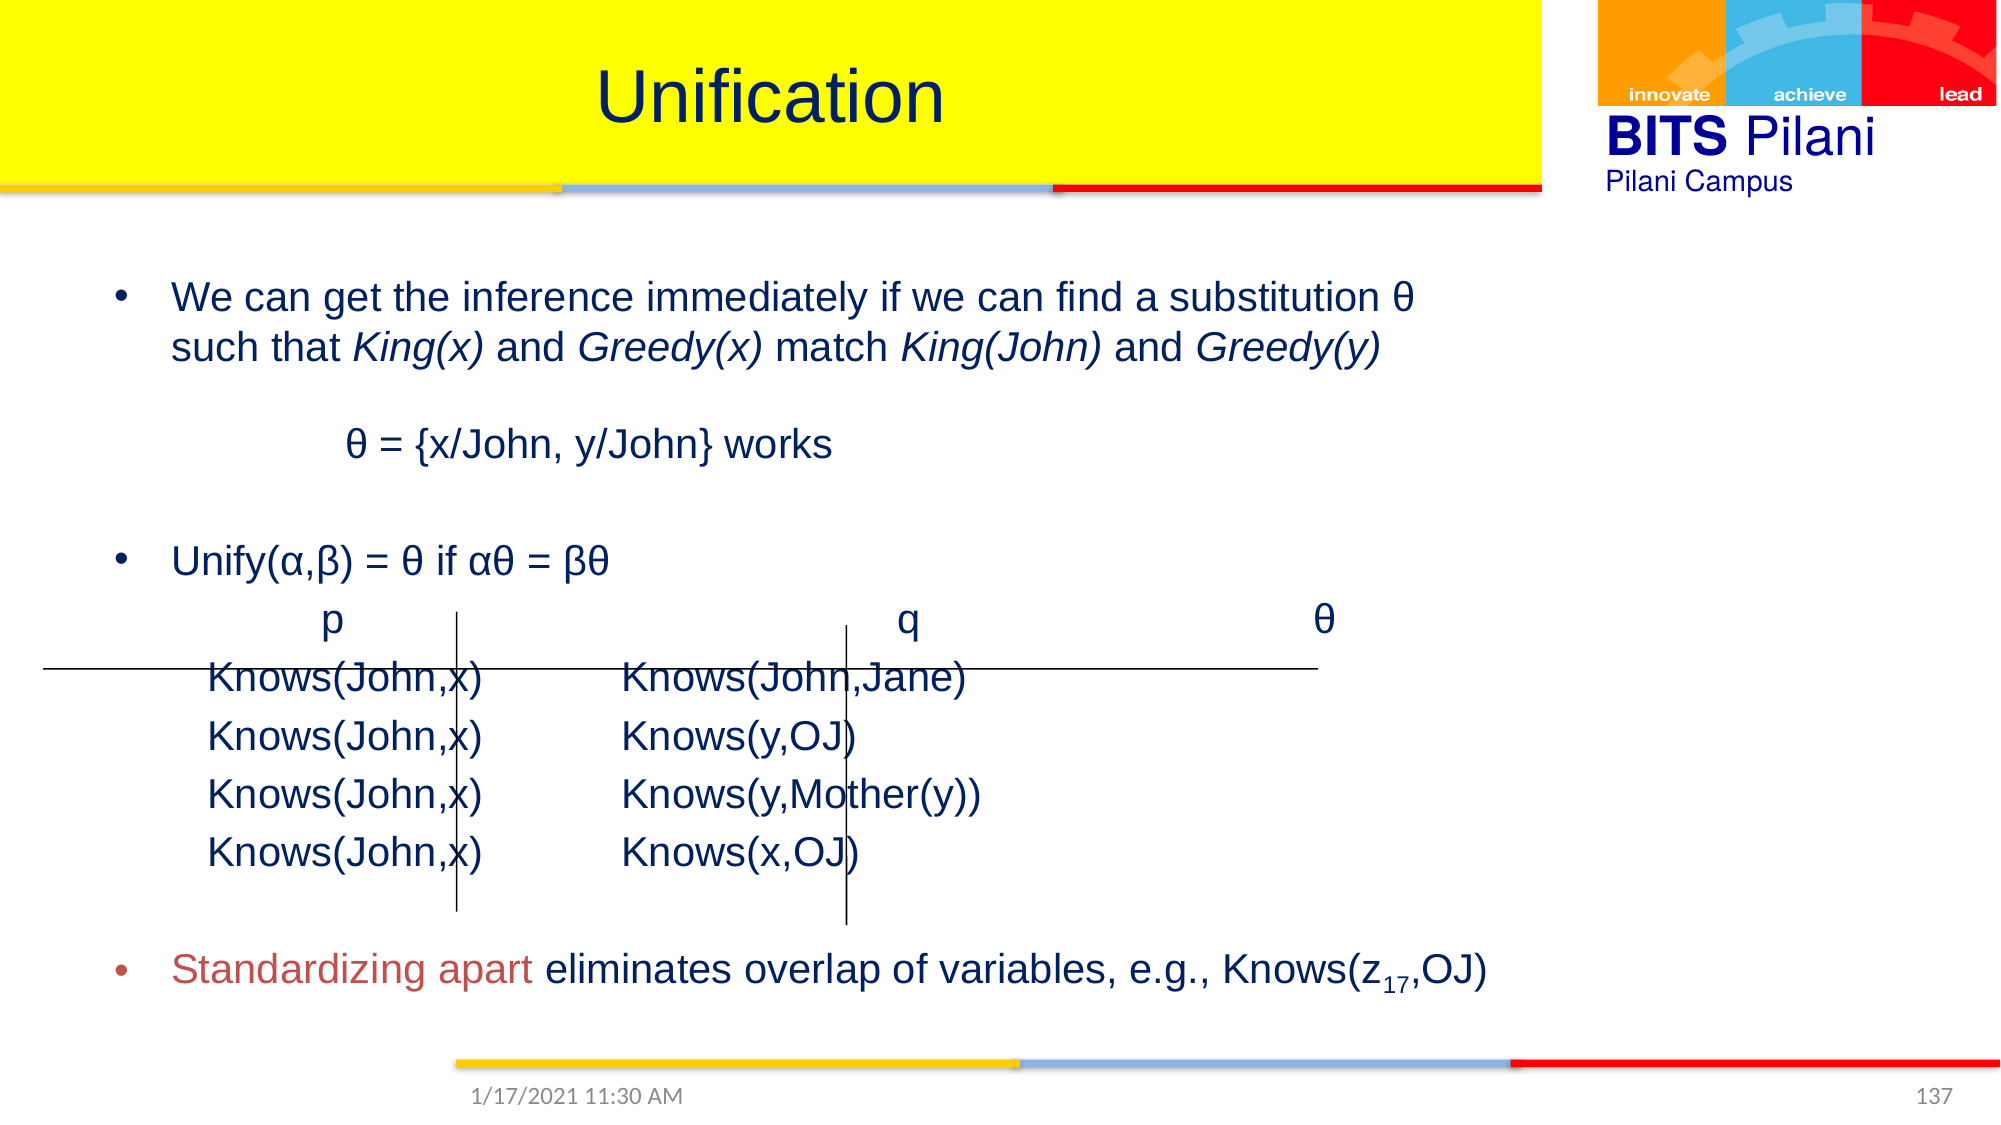

# Unification
We can get the inference immediately if we can find a substitution θ such that King(x) and Greedy(x) match King(John) and Greedy(y)

                    θ = {x/John, y/John} works

Unify(α,β) = θ if αθ = βθ
                  p 			           q	 		        θ
        Knows(John,x) 	Knows(John,Jane)
        Knows(John,x)	Knows(y,OJ)
        Knows(John,x) 	Knows(y,Mother(y))
        Knows(John,x)	Knows(x,OJ)

Standardizing apart eliminates overlap of variables, e.g., Knows(z17,OJ)

1/17/2021 11:30 AM
137